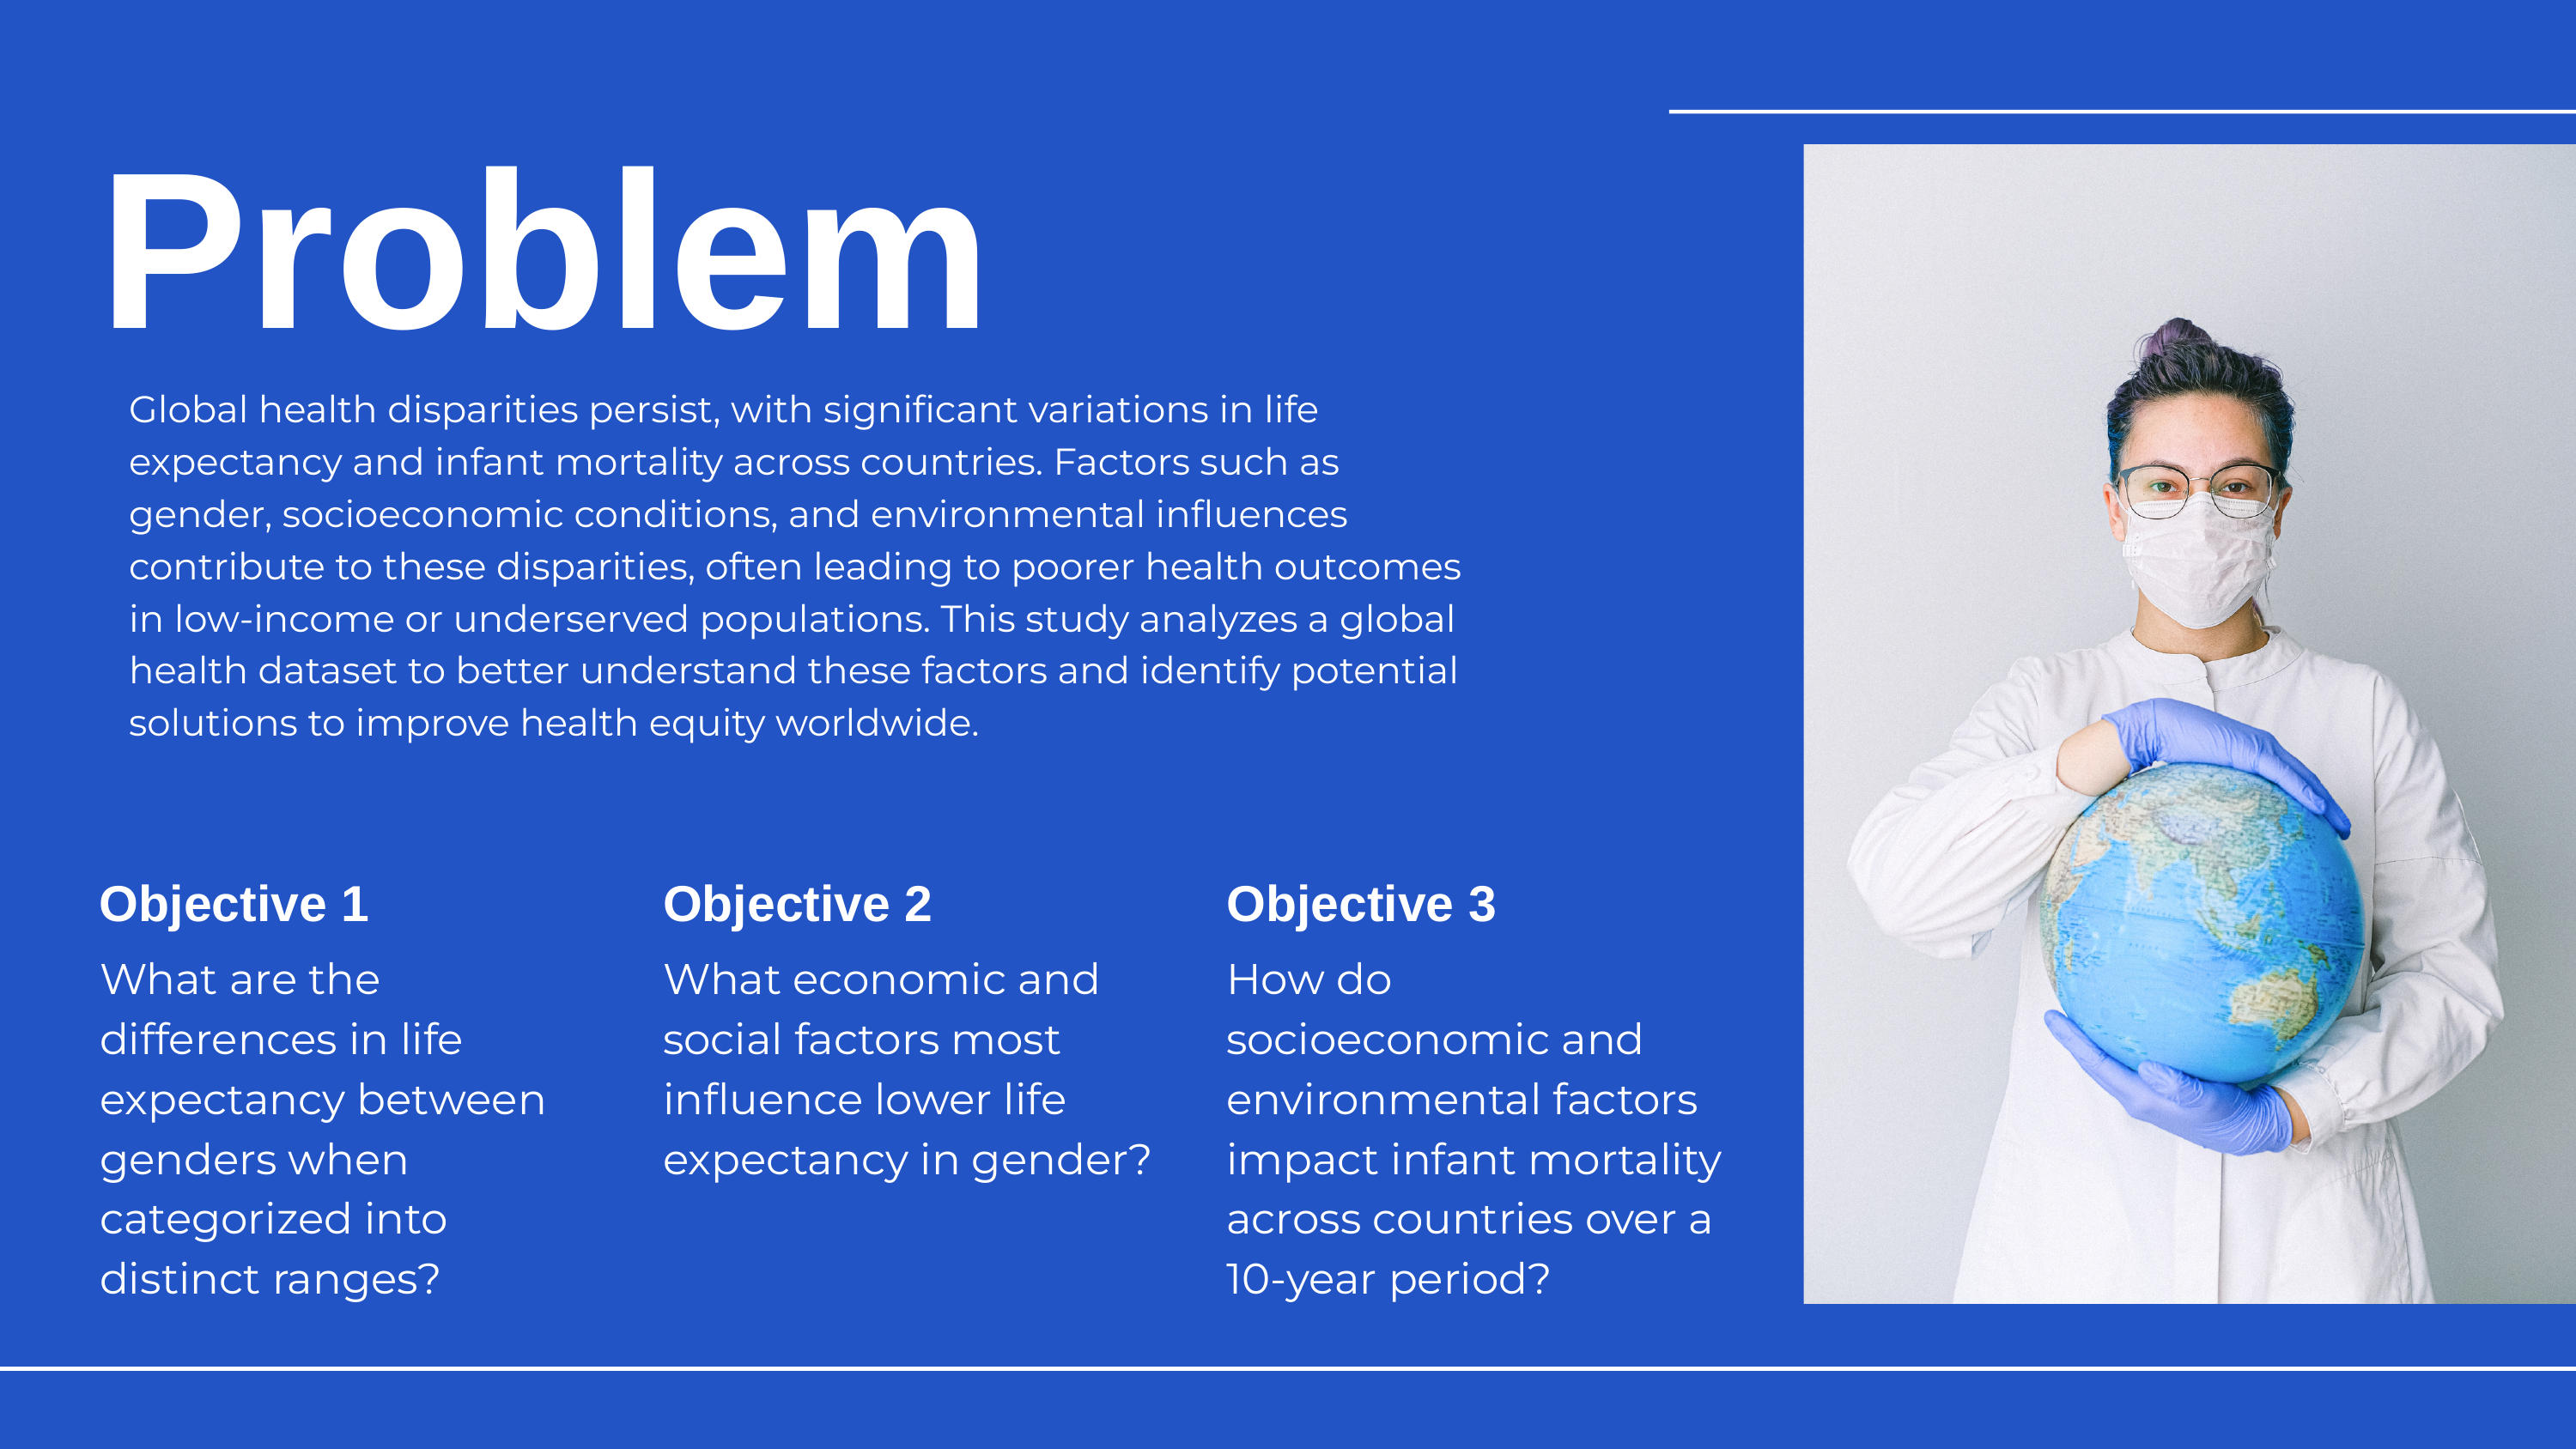

Problem

Global health disparities persist, with significant variations in life expectancy and infant mortality across countries. Factors such as gender, socioeconomic conditions, and environmental influences contribute to these disparities, often leading to poorer health outcomes in low-income or underserved populations. This study analyzes a global health dataset to better understand these factors and identify potential solutions to improve health equity worldwide.
Objective 1
Objective 2
Objective 3
What are the differences in life expectancy between genders when categorized into distinct ranges?
What economic and social factors most influence lower life expectancy in gender?
How do socioeconomic and environmental factors impact infant mortality across countries over a 10-year period?